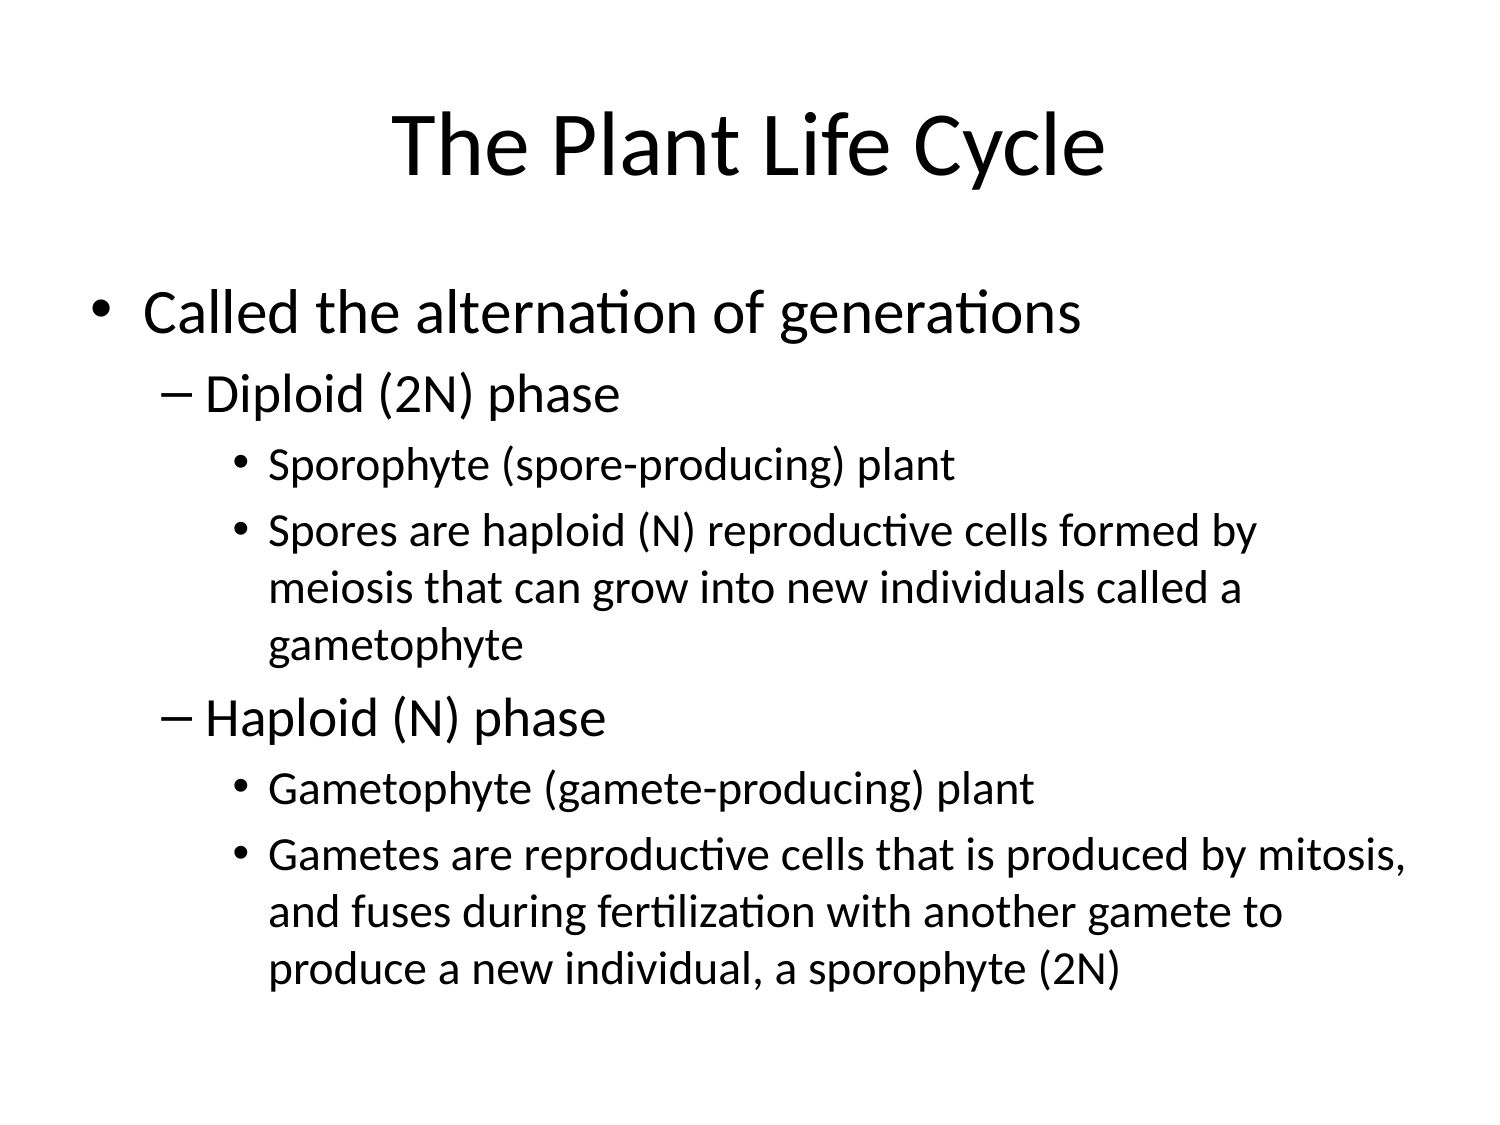

# The Plant Life Cycle
Called the alternation of generations
Diploid (2N) phase
Sporophyte (spore-producing) plant
Spores are haploid (N) reproductive cells formed by meiosis that can grow into new individuals called a  gametophyte
Haploid (N) phase
Gametophyte (gamete-producing) plant
Gametes are reproductive cells that is produced by mitosis, and fuses during fertilization with another gamete to produce a new individual, a sporophyte (2N)